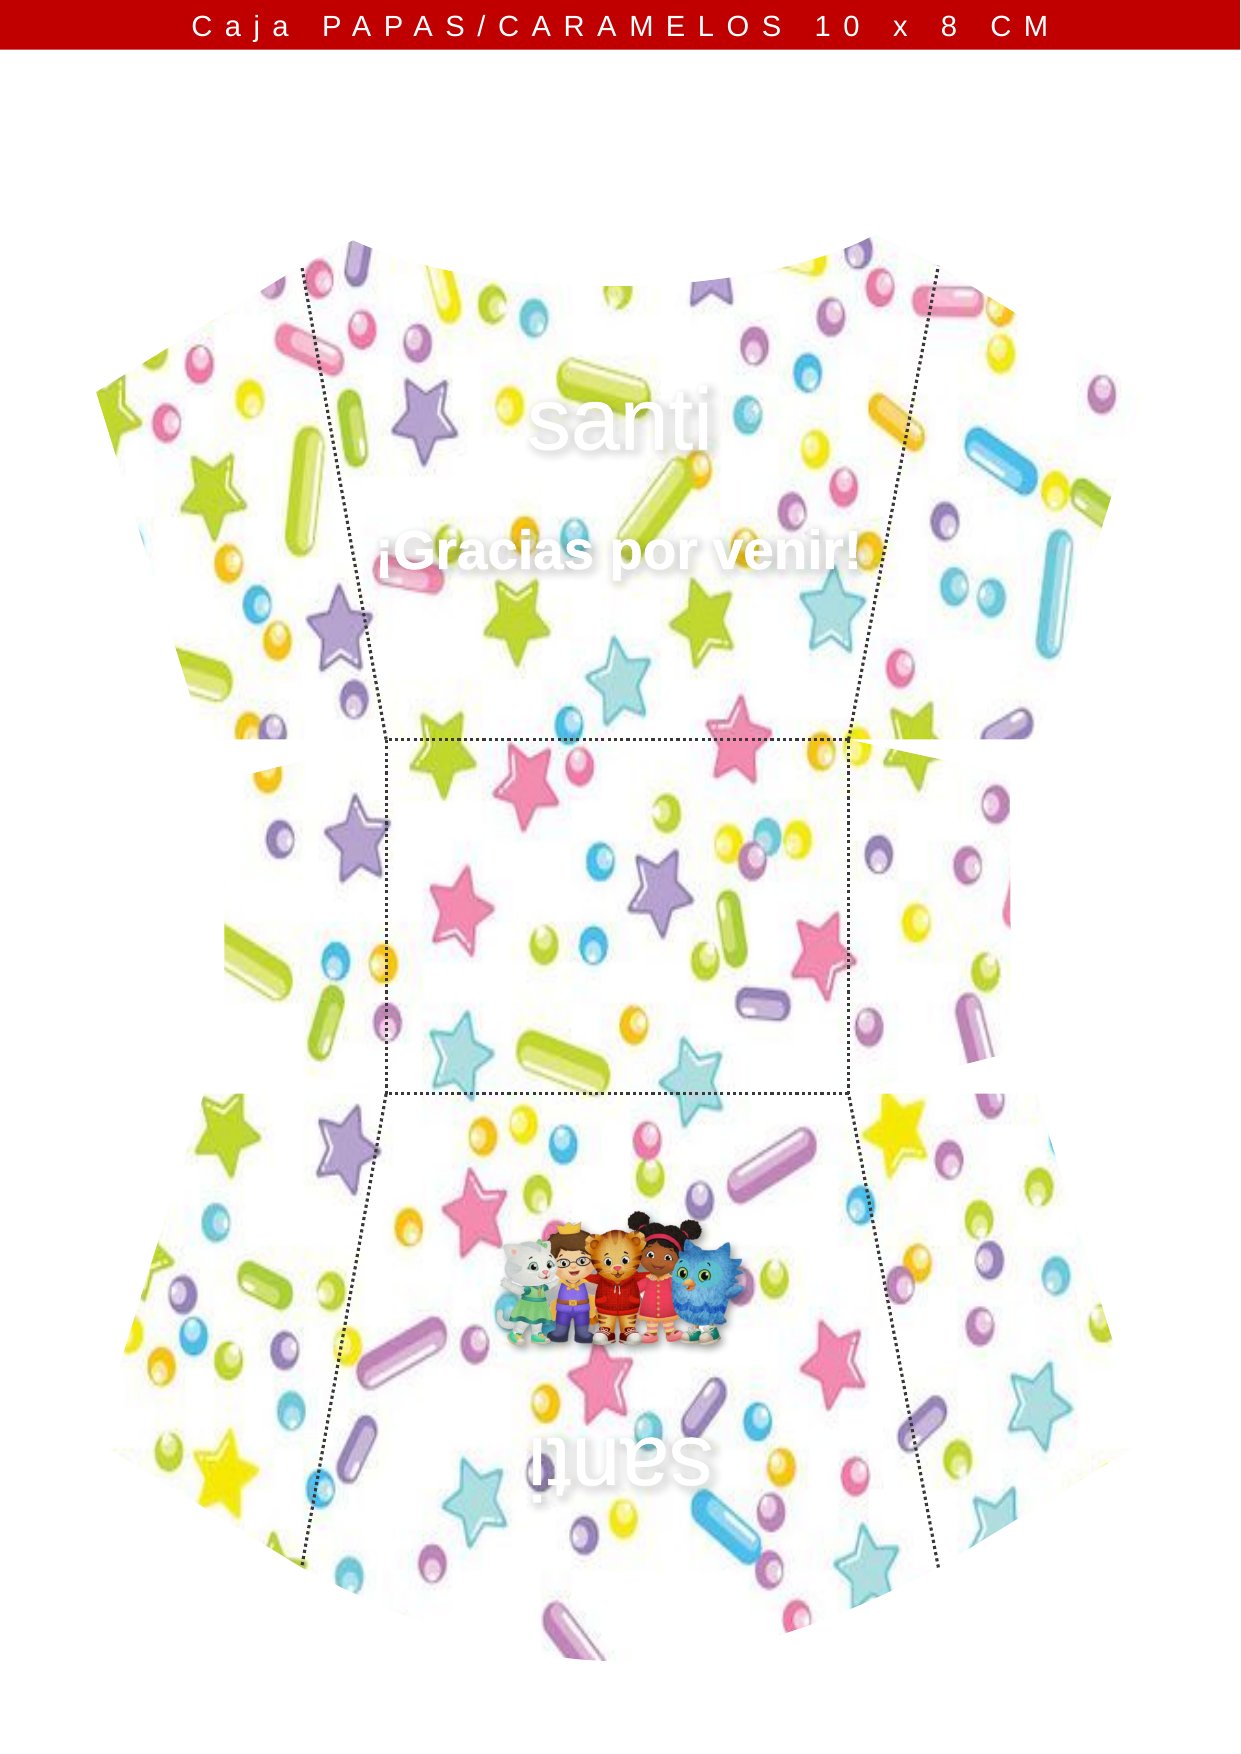

Caja PAPAS/CARAMELOS 10 x 8 CM

santi
¡Gracias por venir!

santi